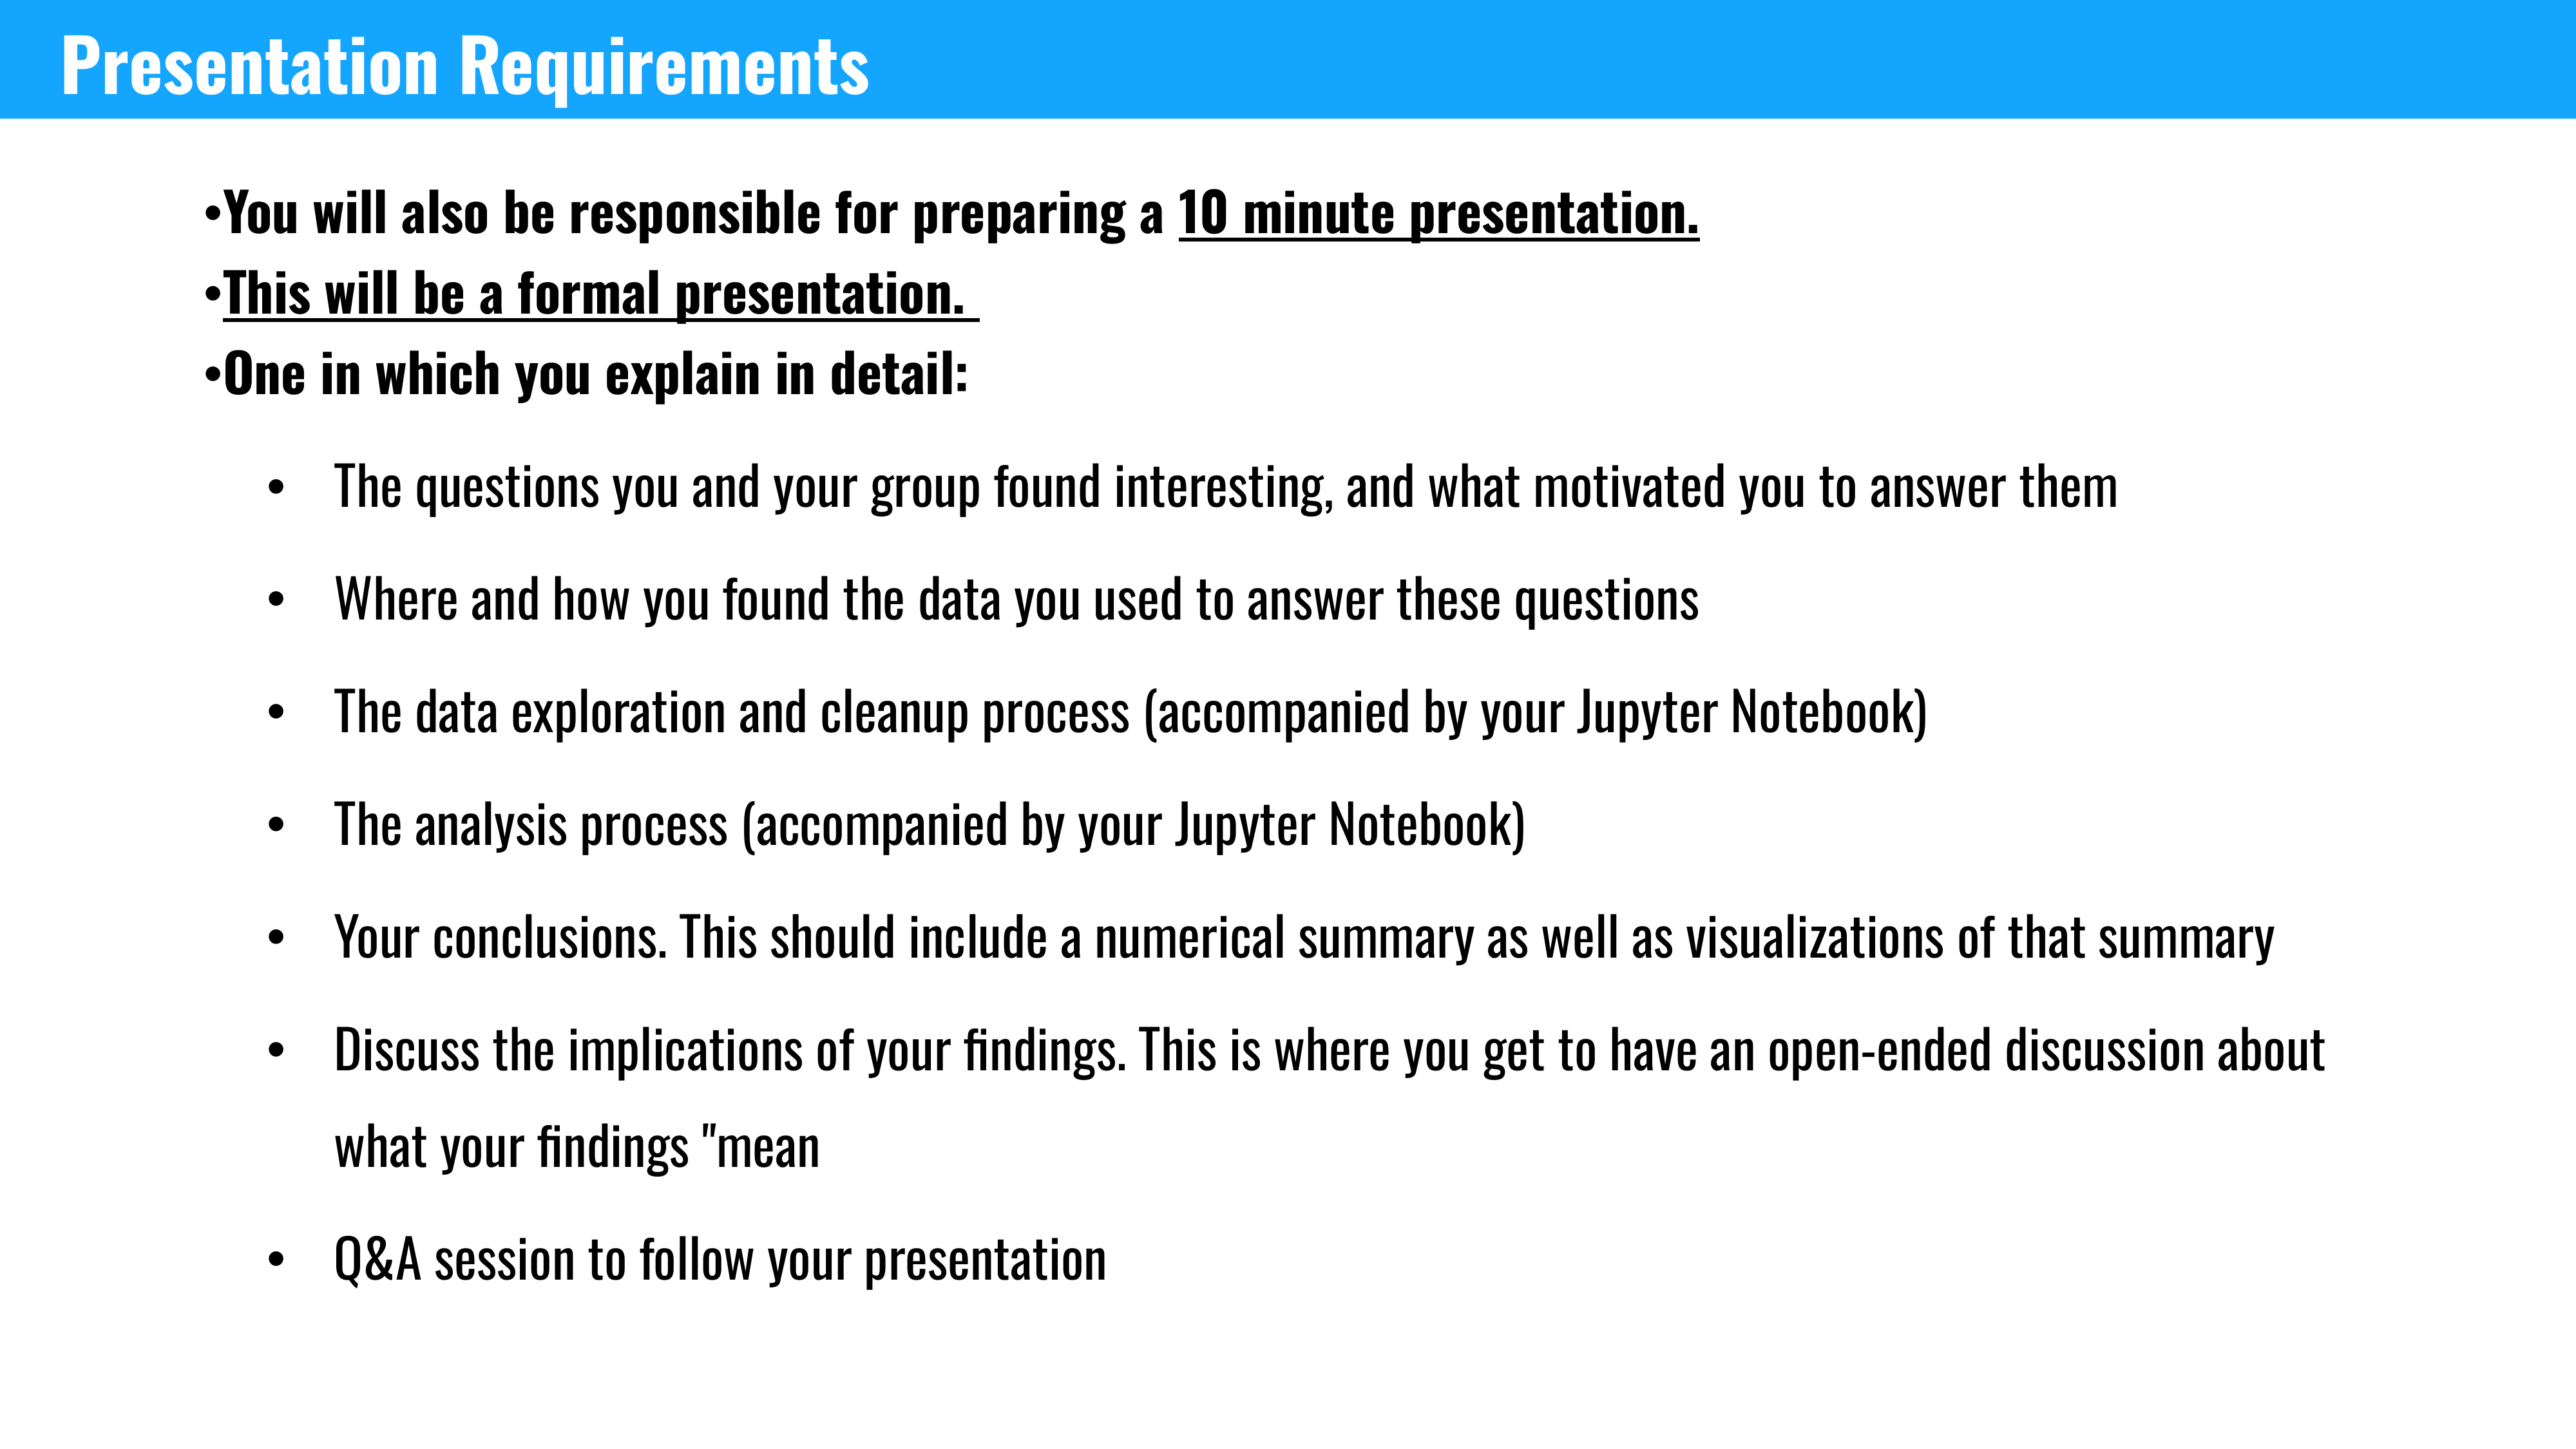

Presentation Requirements
You will also be responsible for preparing a 10 minute presentation.
This will be a formal presentation.
One in which you explain in detail:
The questions you and your group found interesting, and what motivated you to answer them
Where and how you found the data you used to answer these questions
The data exploration and cleanup process (accompanied by your Jupyter Notebook)
The analysis process (accompanied by your Jupyter Notebook)
Your conclusions. This should include a numerical summary as well as visualizations of that summary
Discuss the implications of your findings. This is where you get to have an open-ended discussion about what your findings "mean
Q&A session to follow your presentation